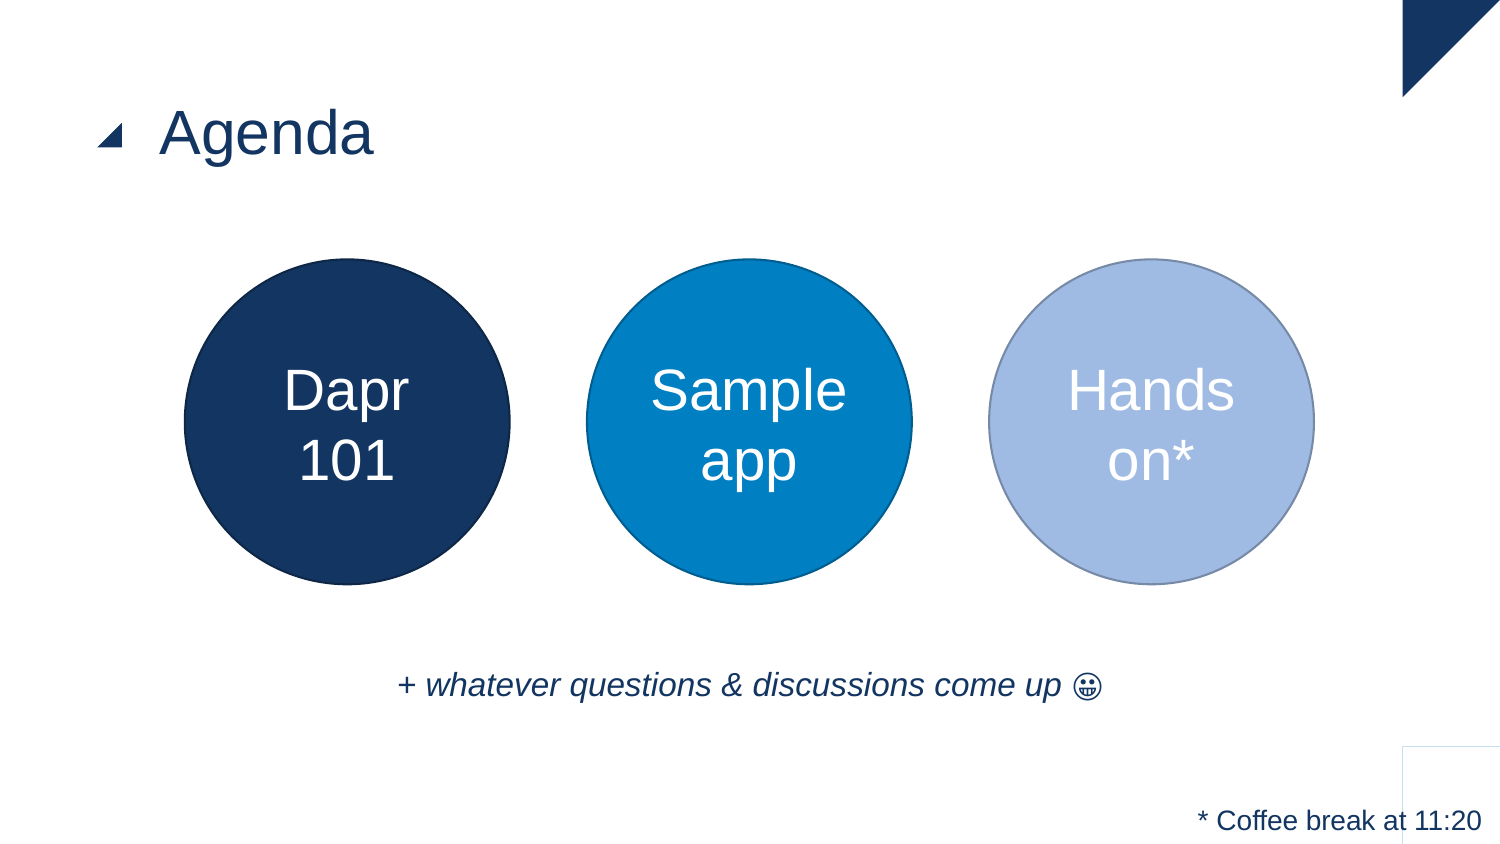

# Agenda
Dapr 101
Sample app
Hands
on*
+ whatever questions & discussions come up 😀
* Coffee break at 11:20